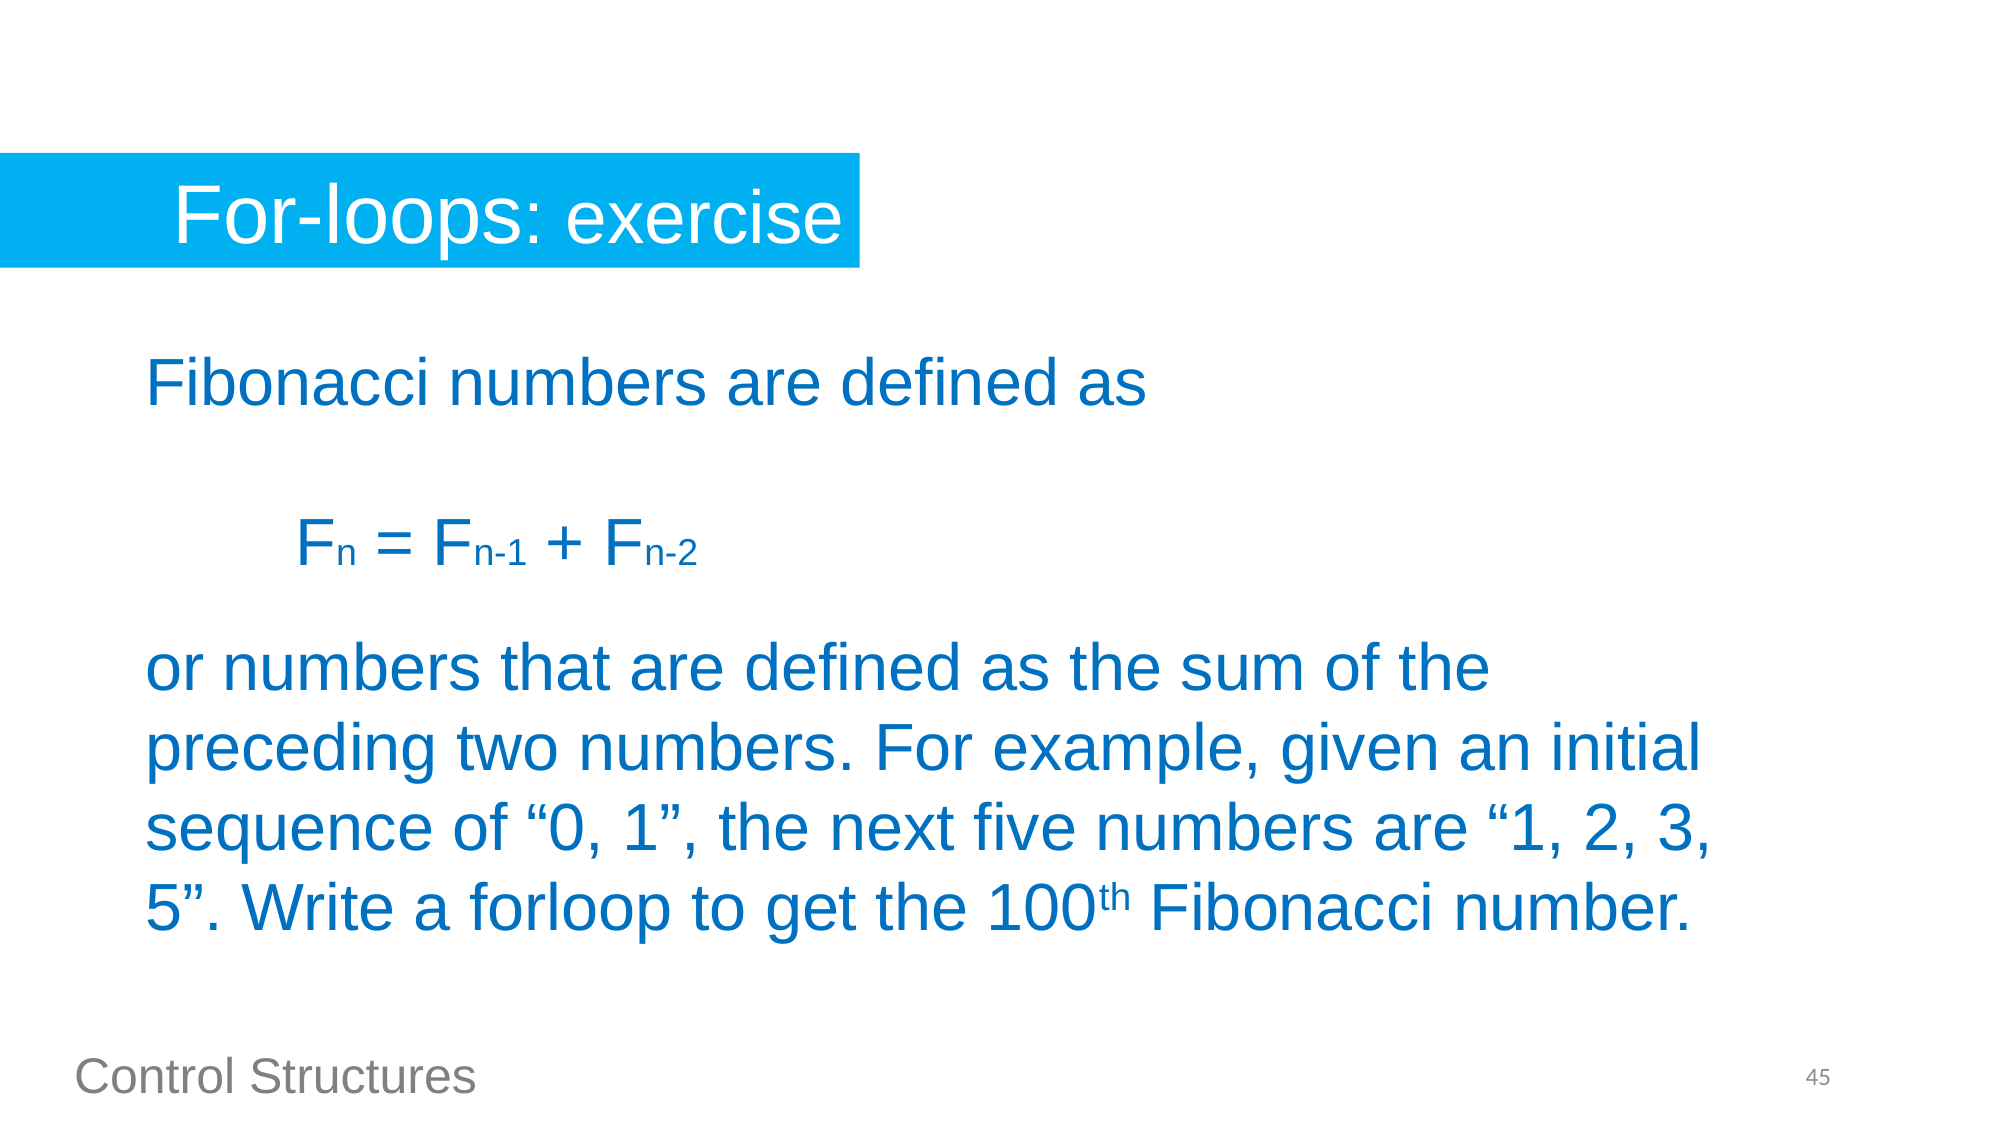

For-loops: exercise
Fibonacci numbers are defined as

	Fn = Fn-1 + Fn-2

or numbers that are defined as the sum of the preceding two numbers. For example, given an initial sequence of “0, 1”, the next five numbers are “1, 2, 3, 5”. Write a forloop to get the 100th Fibonacci number.
Control Structures
45